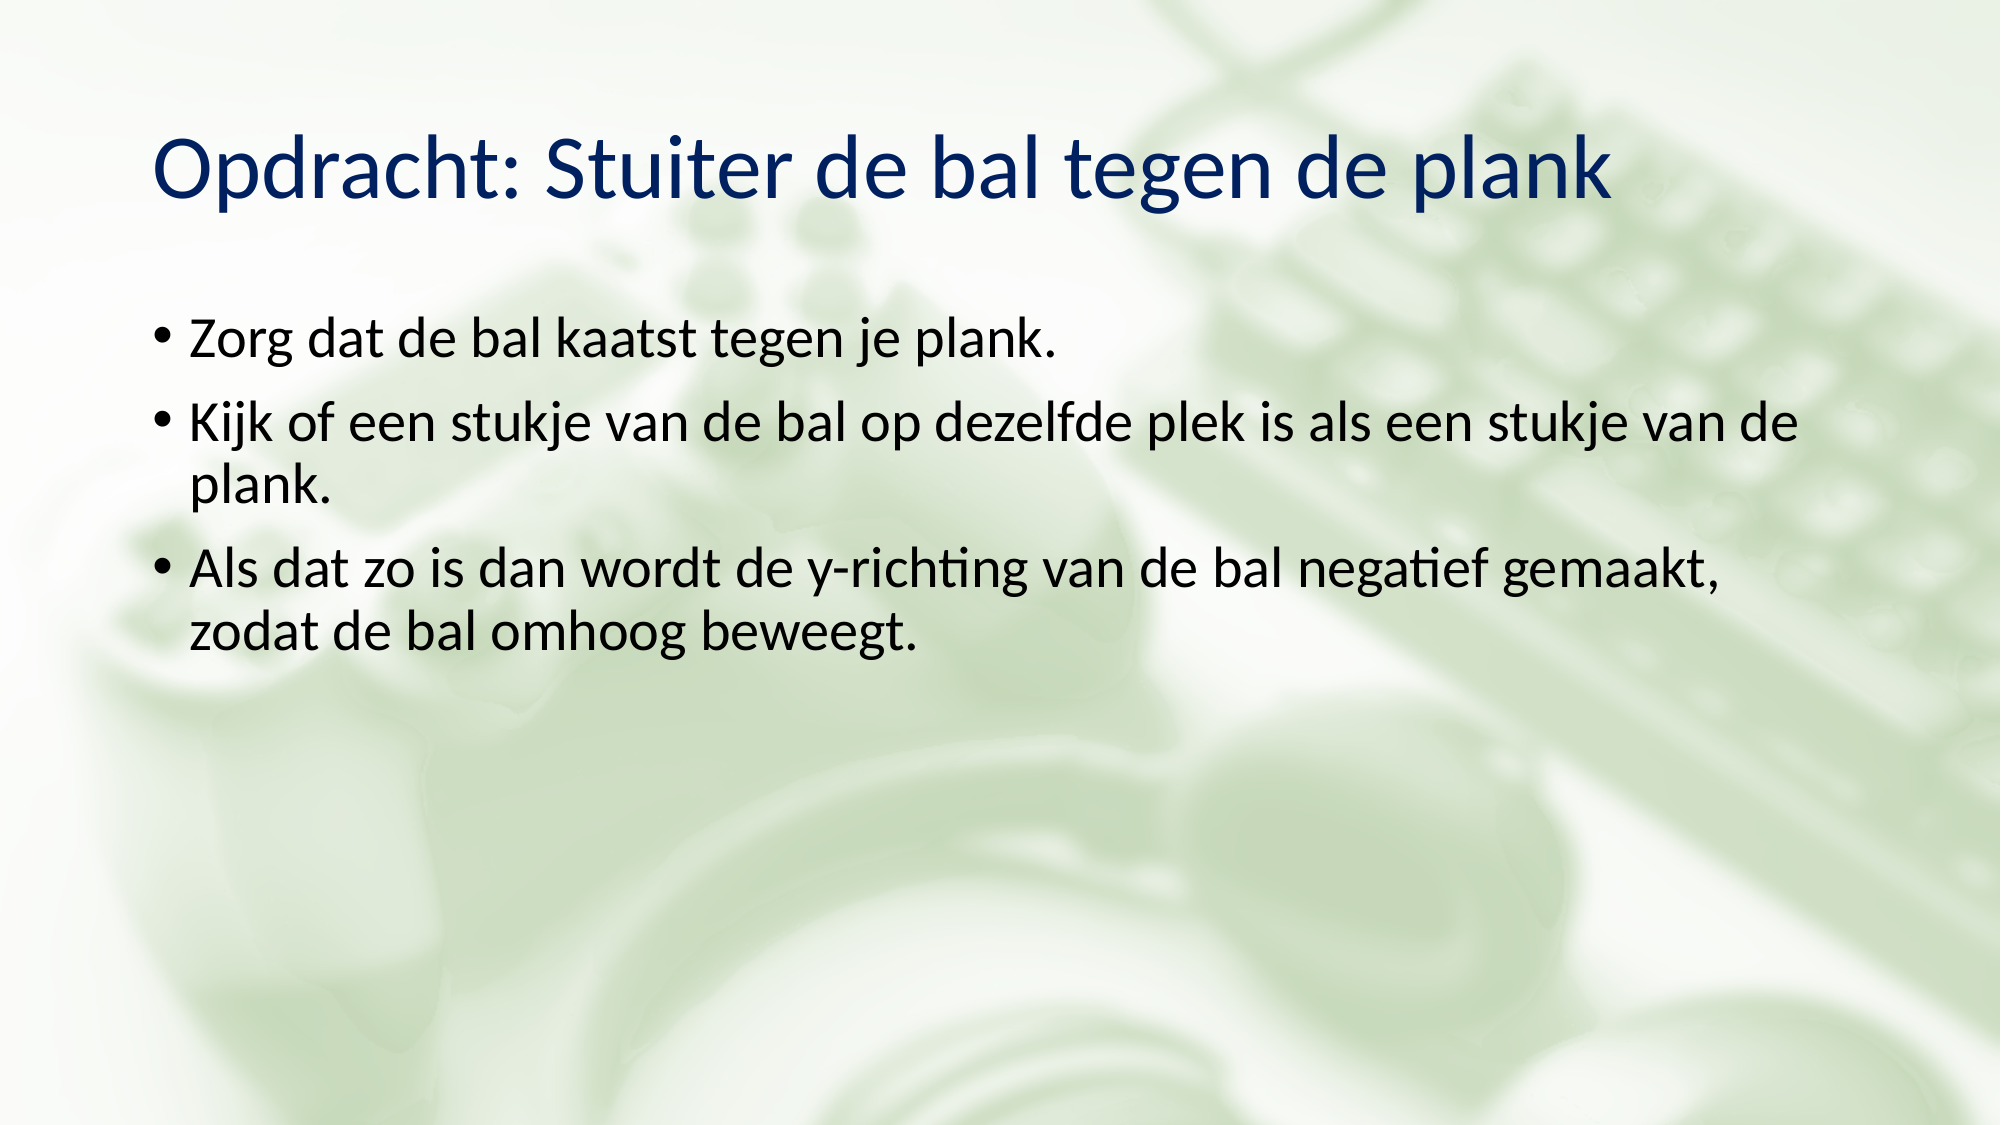

# Opdracht: Stuiter de bal tegen de plank
Zorg dat de bal kaatst tegen je plank.
Kijk of een stukje van de bal op dezelfde plek is als een stukje van de plank.
Als dat zo is dan wordt de y-richting van de bal negatief gemaakt, zodat de bal omhoog beweegt.